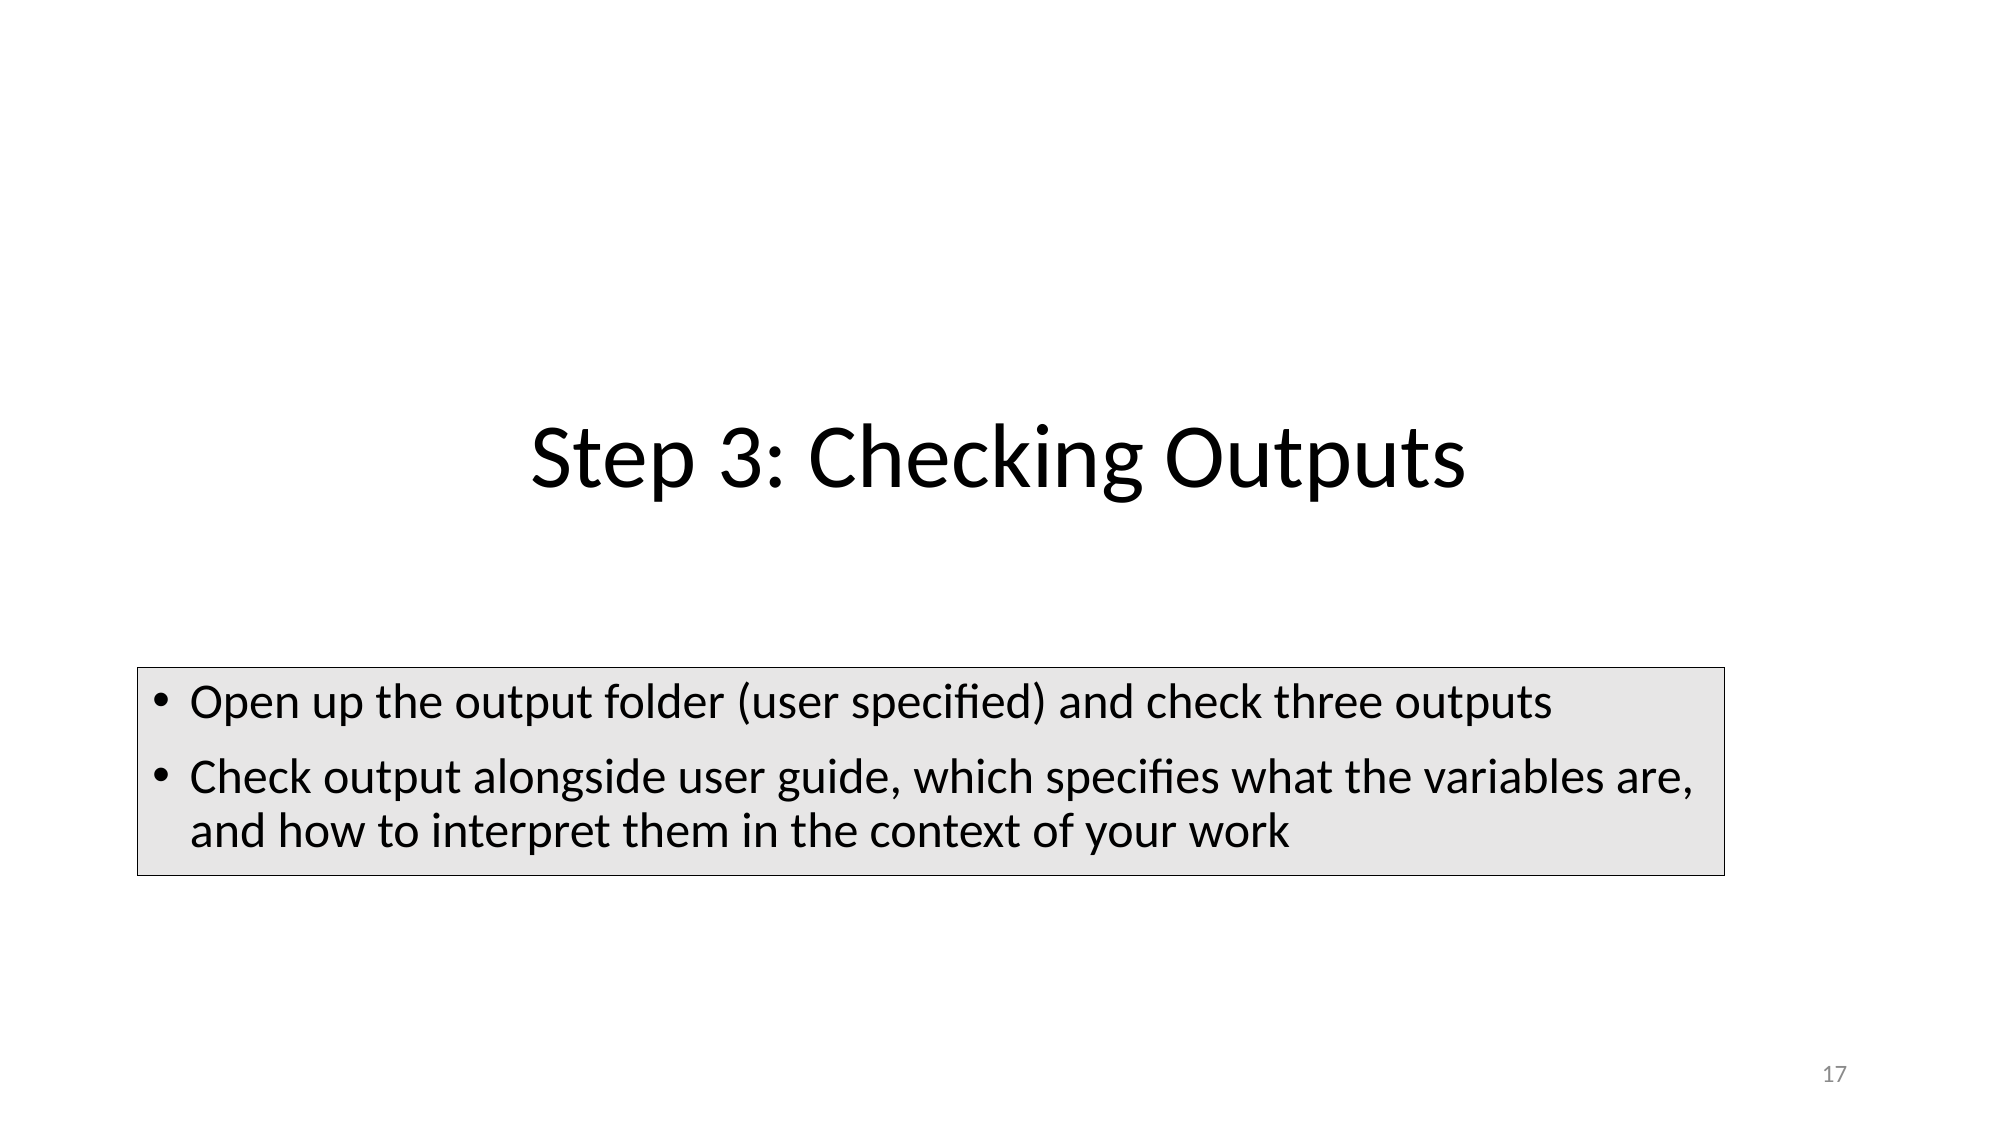

# Step 3: Checking Outputs
Open up the output folder (user specified) and check three outputs
Check output alongside user guide, which specifies what the variables are, and how to interpret them in the context of your work

17